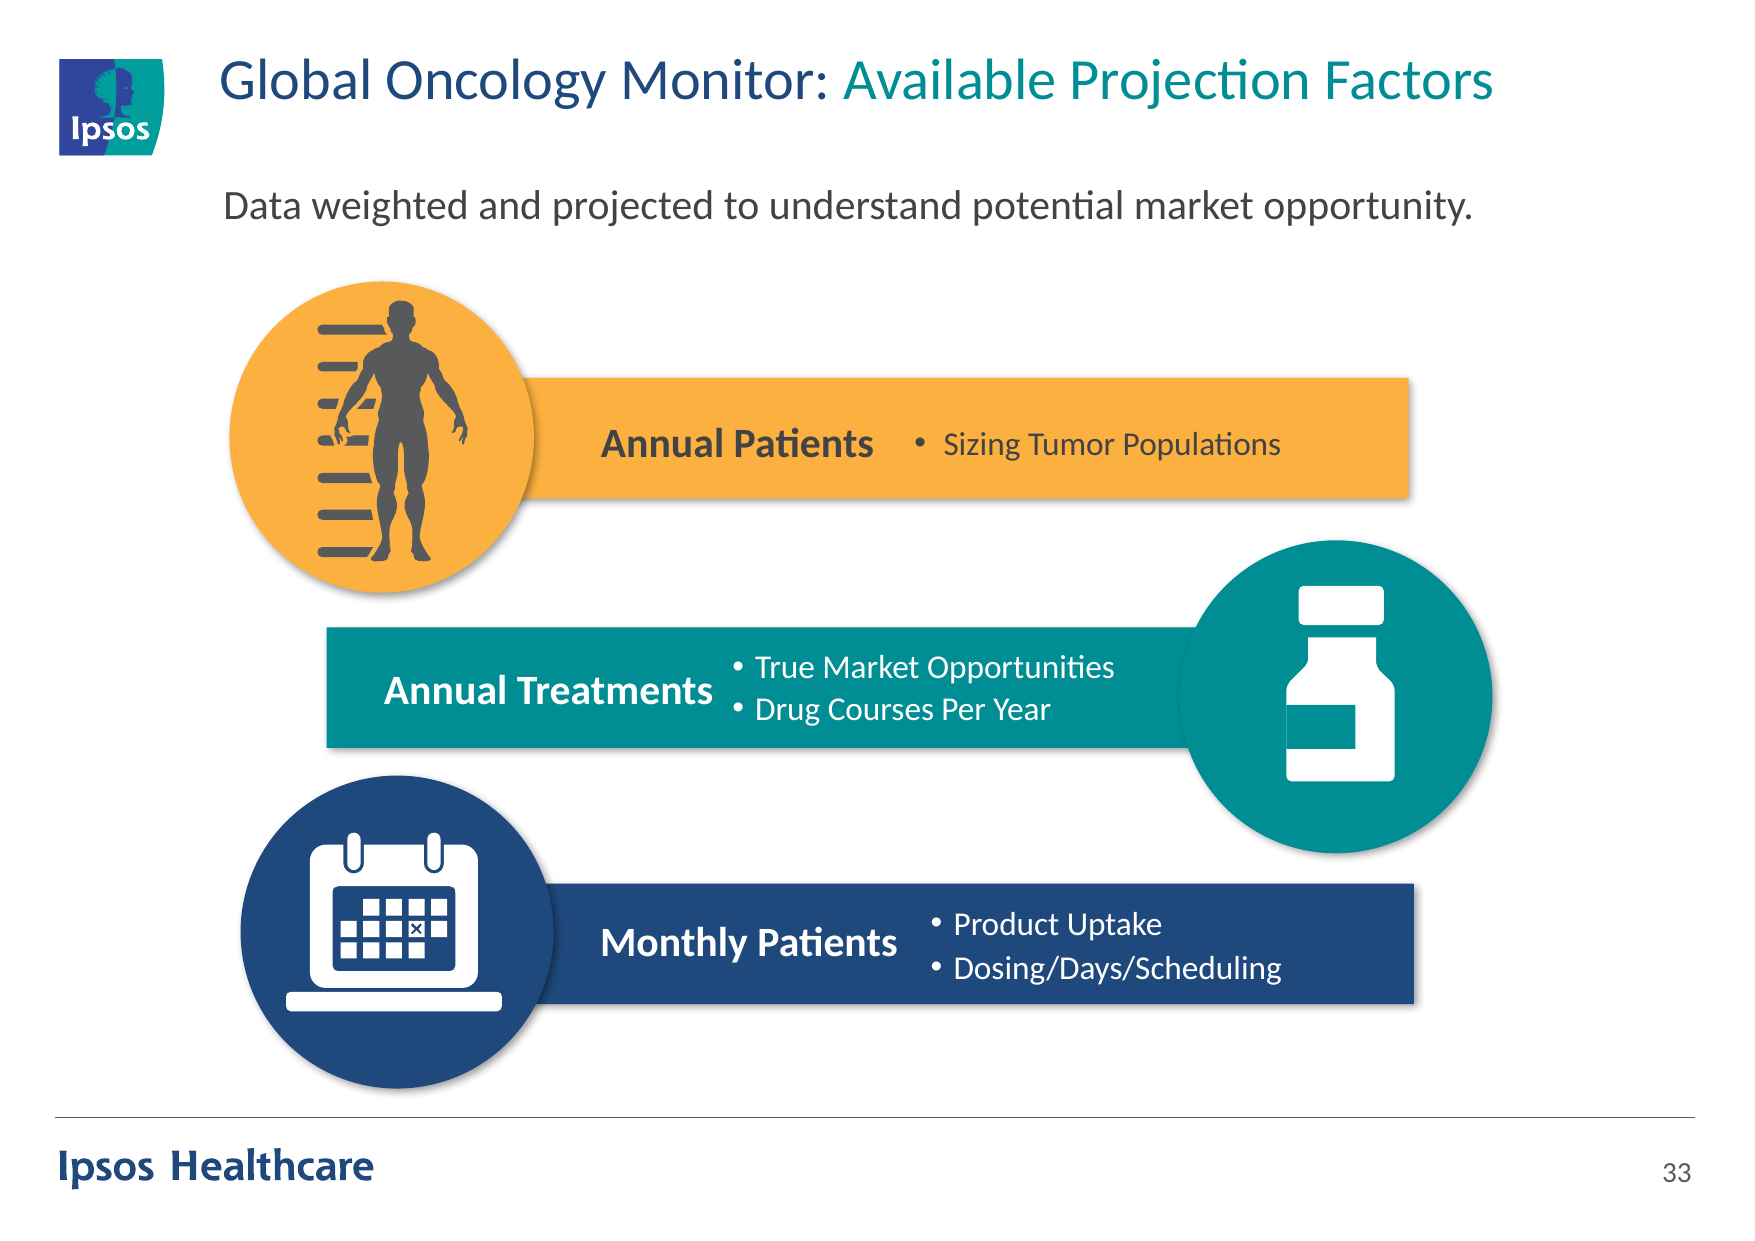

# Global Oncology Monitor: Available Projection Factors
Data weighted and projected to understand potential market opportunity.

Annual Patients
Sizing Tumor Populations

True Market Opportunities
Drug Courses Per Year
Annual Treatments

Product Uptake
Dosing/Days/Scheduling
Monthly Patients
33